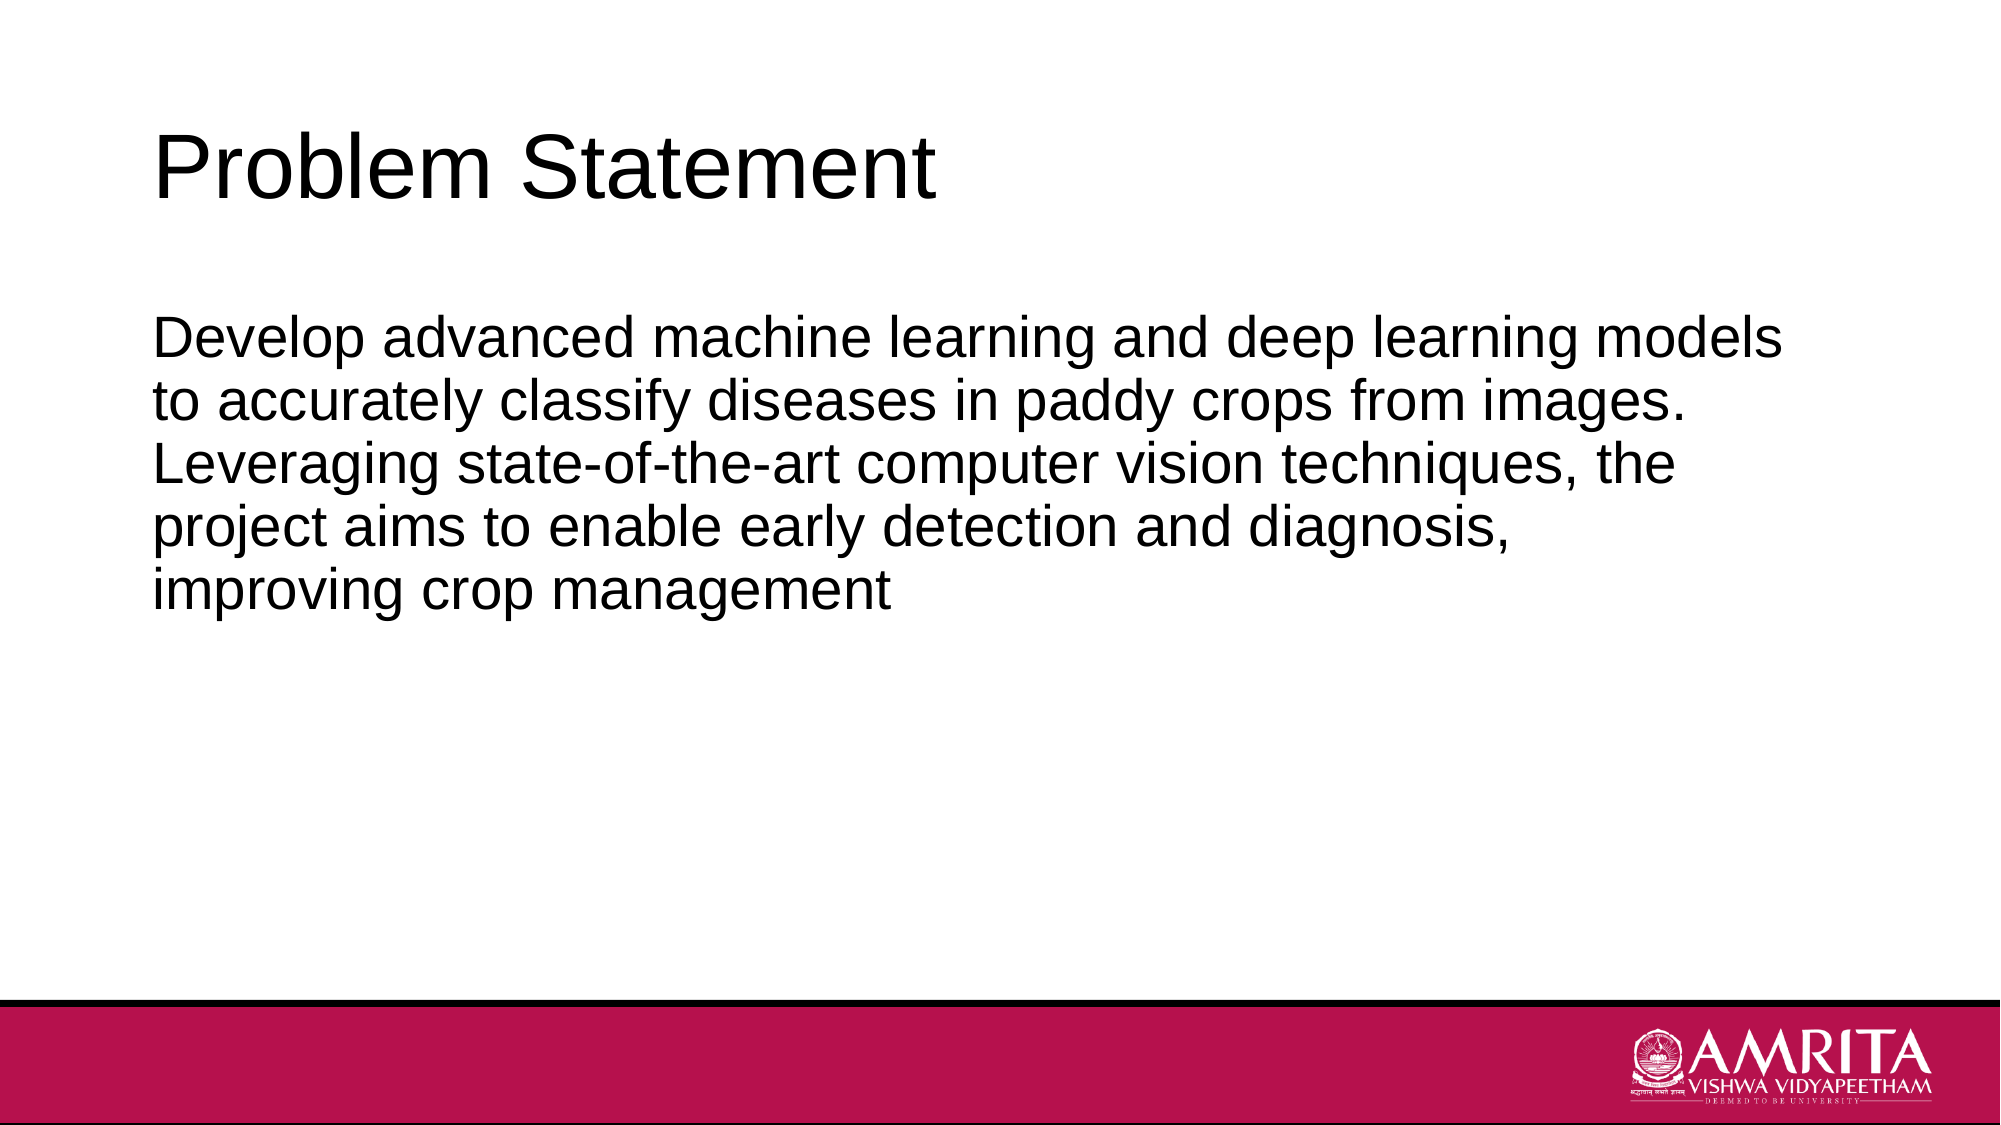

# Problem Statement
Develop advanced machine learning and deep learning models to accurately classify diseases in paddy crops from images. Leveraging state-of-the-art computer vision techniques, the project aims to enable early detection and diagnosis, improving crop management